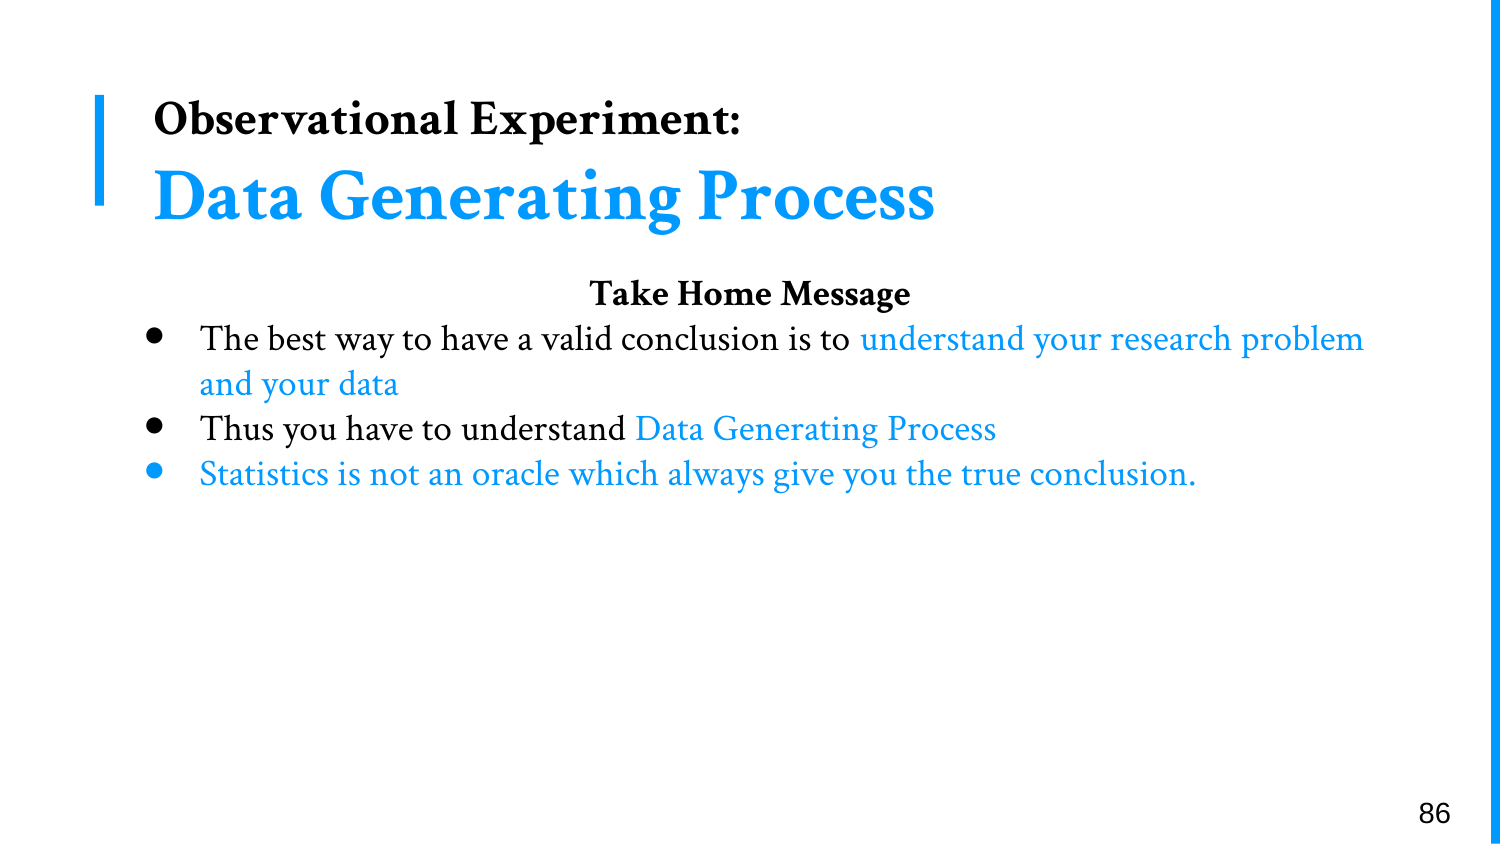

# Observational Experiment:
Data Generating Process

Take Home Message
The best way to have a valid conclusion is to understand your research problem and your data
Thus you have to understand Data Generating Process
Statistics is not an oracle which always give you the true conclusion.

86